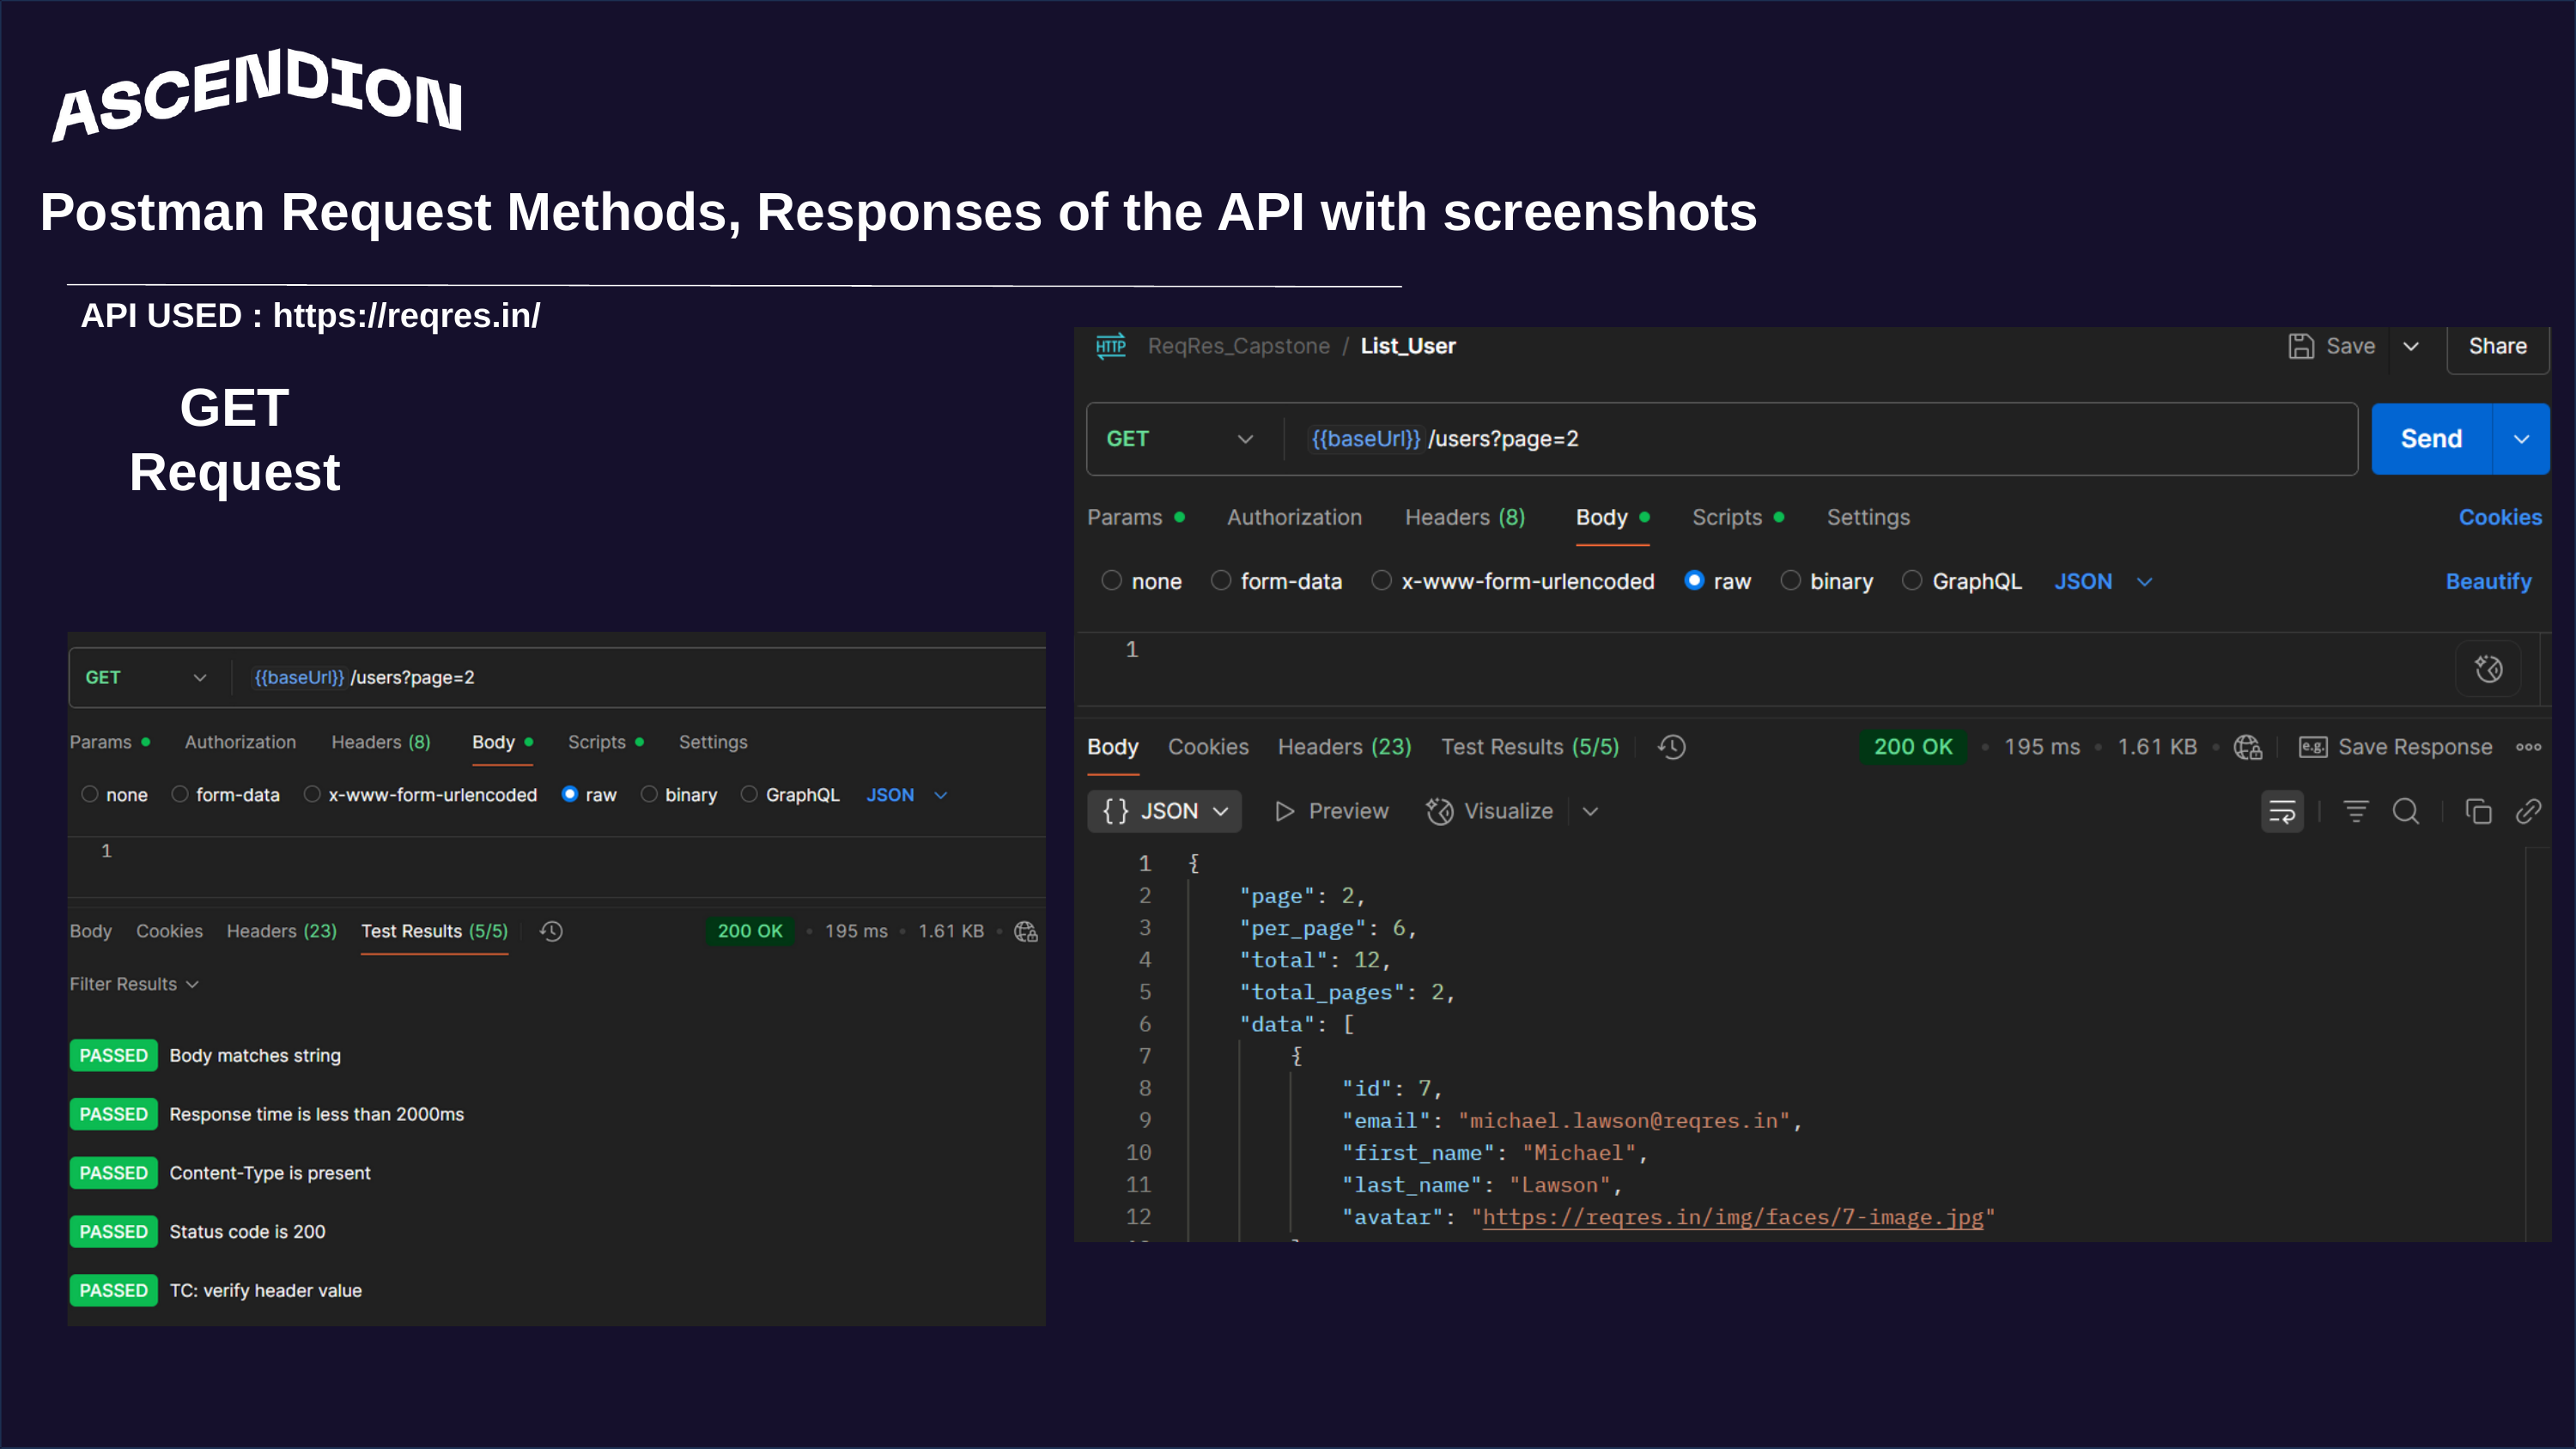

Postman Request Methods, Responses of the API with screenshots

API USED : https://reqres.in/

GET Request